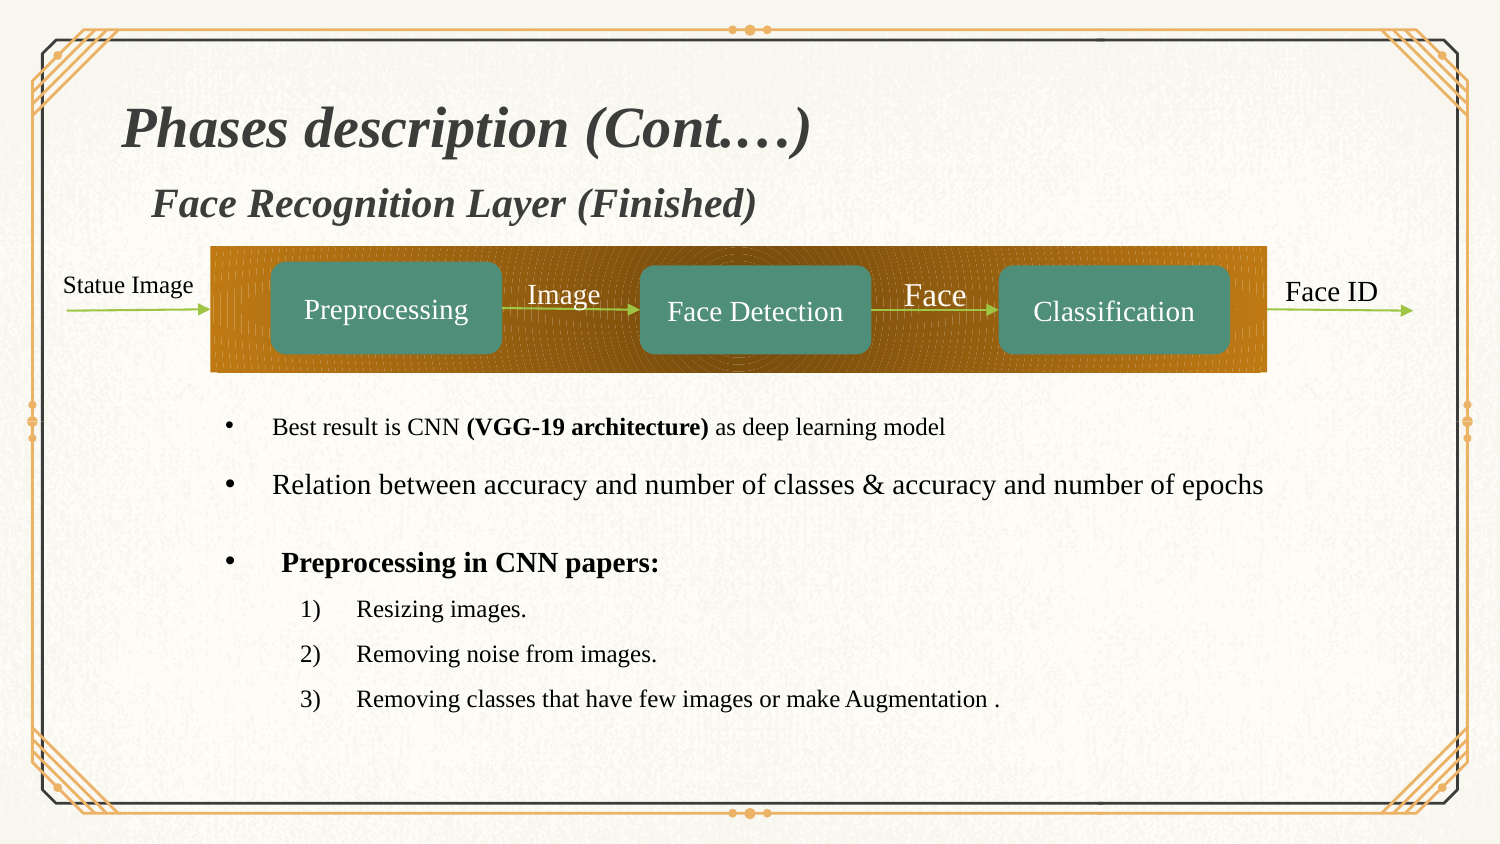

Phases description (Cont.…)
Face Recognition Layer (Finished)

Statue Image
Preprocessing
Face ID
Face
Classification
Face Detection
Image
Best result is CNN (VGG-19 architecture) as deep learning model

Relation between accuracy and number of classes & accuracy and number of epochs
Preprocessing in CNN papers:
Resizing images.
Removing noise from images.
Removing classes that have few images or make Augmentation .